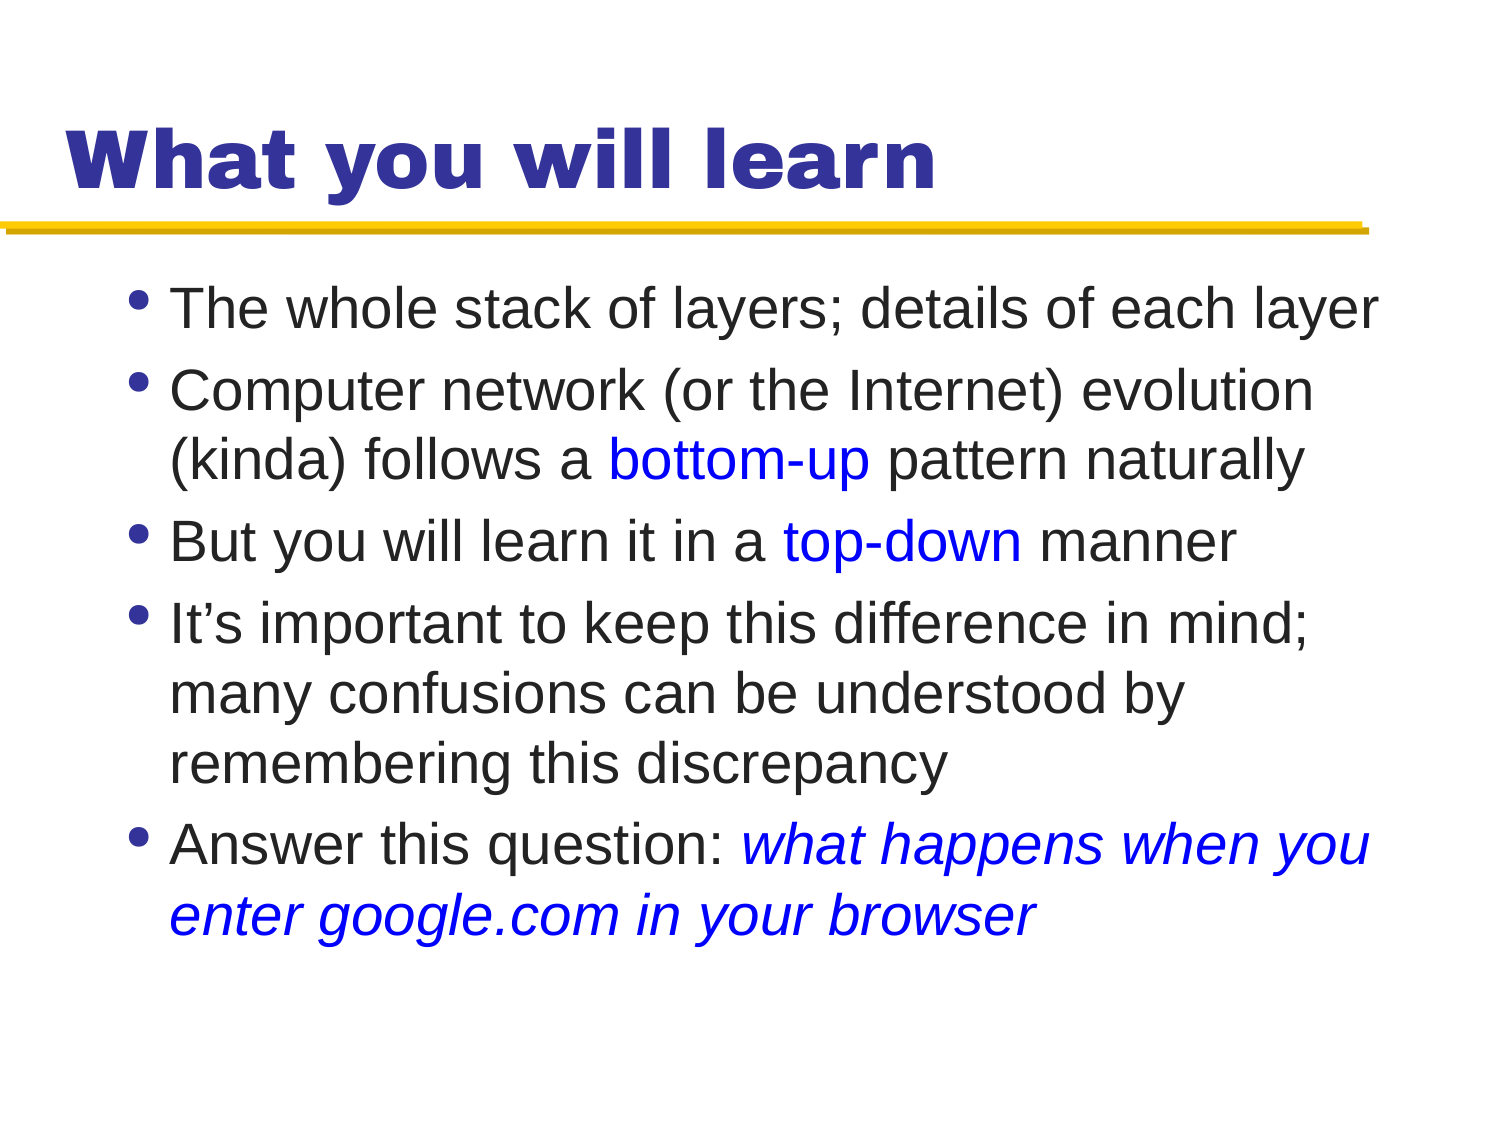

# What you will learn
The whole stack of layers; details of each layer
Computer network (or the Internet) evolution (kinda) follows a bottom-up pattern naturally
But you will learn it in a top-down manner
It’s important to keep this difference in mind; many confusions can be understood by remembering this discrepancy
Answer this question: what happens when you enter google.com in your browser